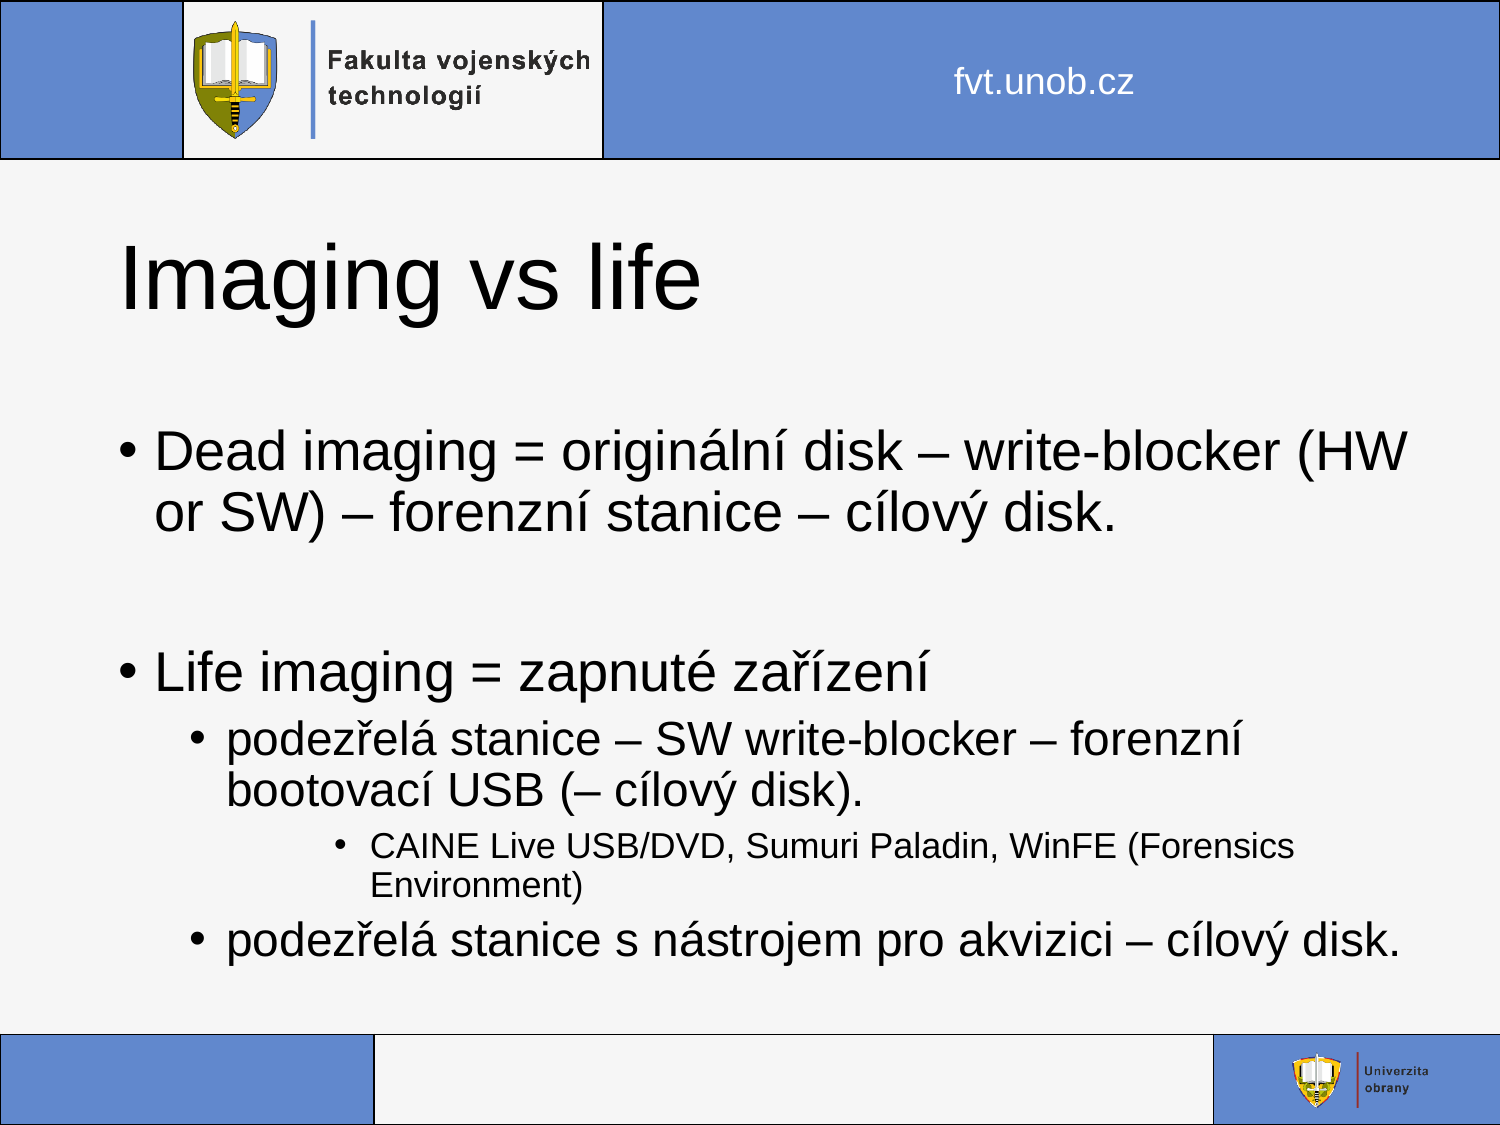

# Imaging vs life
Dead imaging = originální disk – write-blocker (HW or SW) – forenzní stanice – cílový disk.

Life imaging = zapnuté zařízení
podezřelá stanice – SW write-blocker – forenzní bootovací USB (– cílový disk).
CAINE Live USB/DVD, Sumuri Paladin, WinFE (Forensics Environment)
podezřelá stanice s nástrojem pro akvizici – cílový disk.